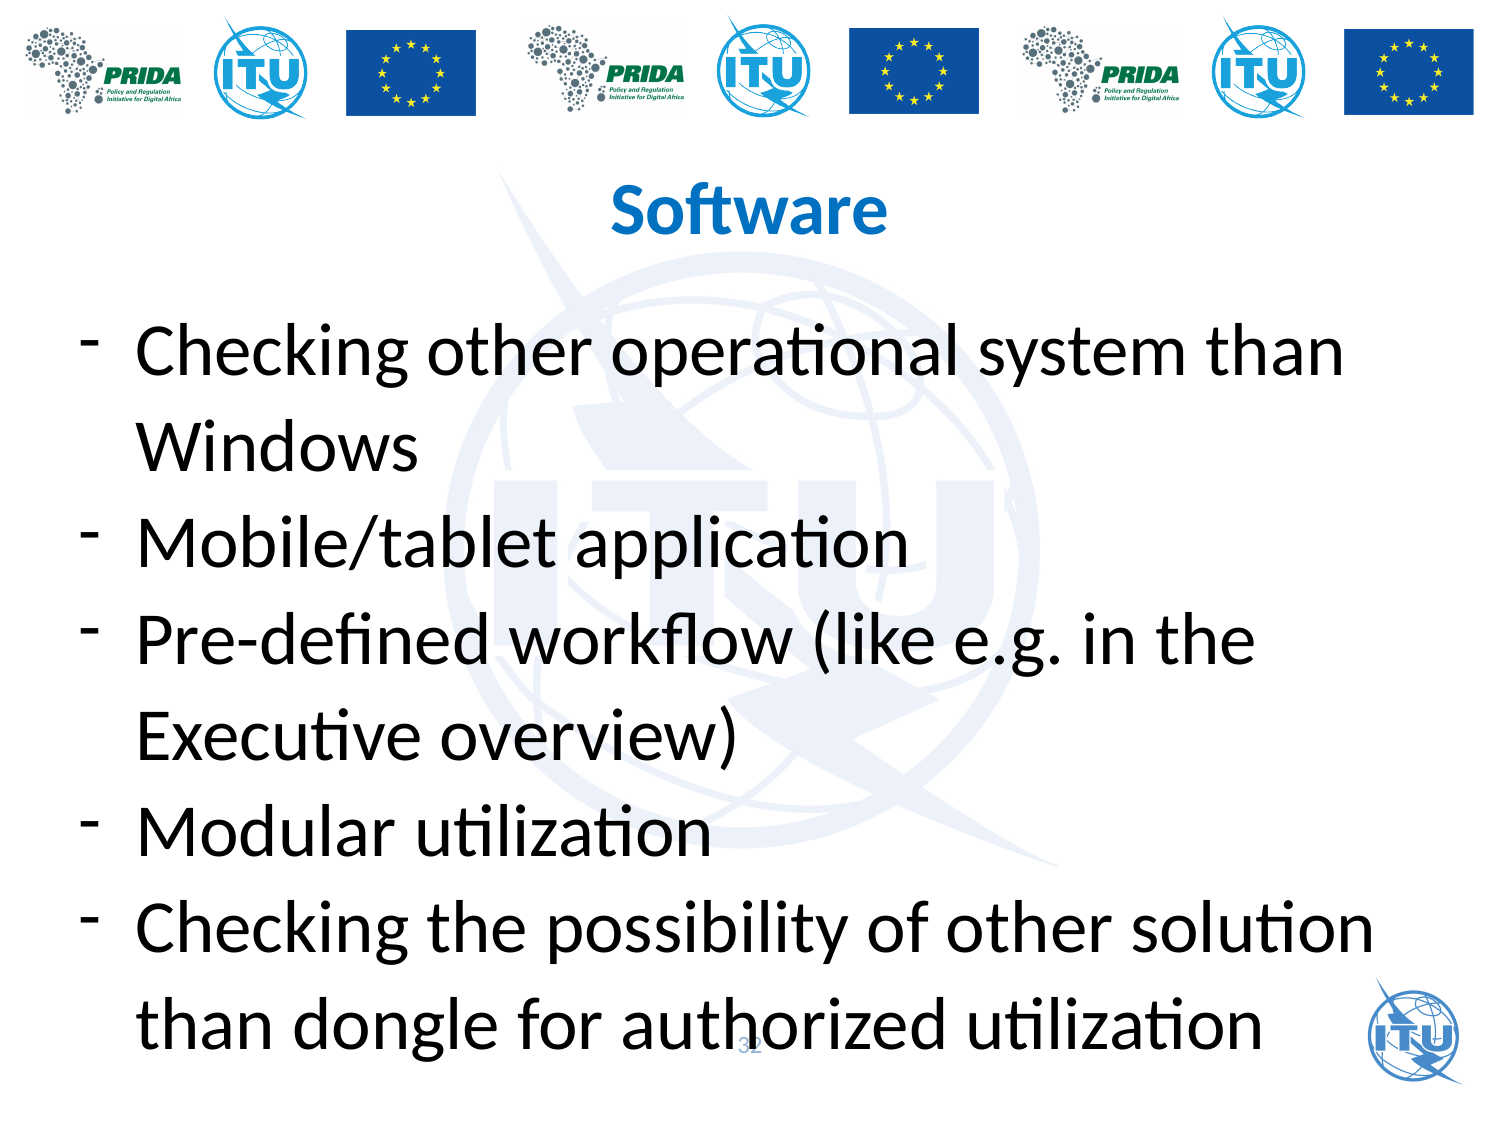

Software
Checking other operational system than Windows
Mobile/tablet application
Pre-defined workflow (like e.g. in the Executive overview)
Modular utilization
Checking the possibility of other solution than dongle for authorized utilization
32